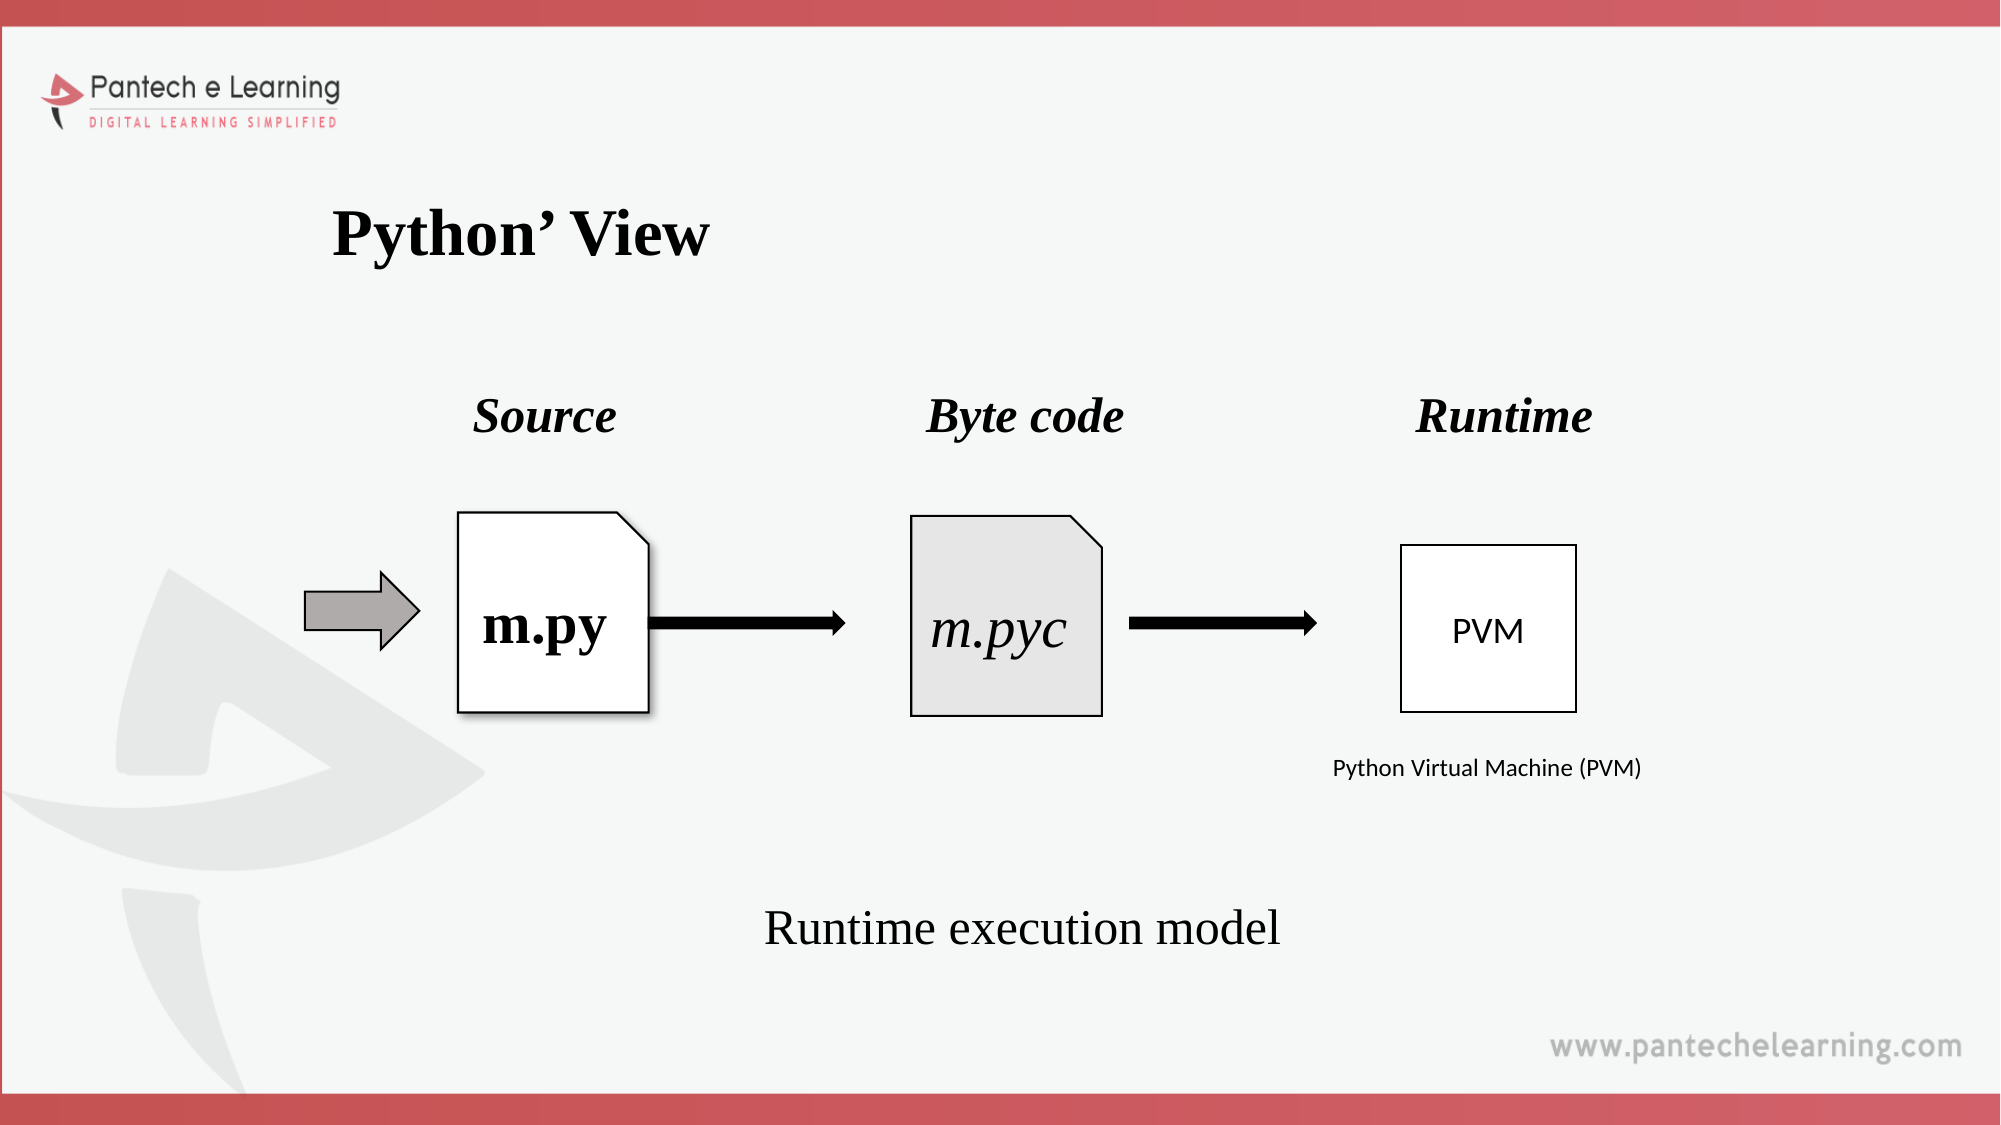

Python’ View
Byte code
Runtime
Source
m.py
m.pyc
PVM

 Python Virtual Machine (PVM)
Runtime execution model